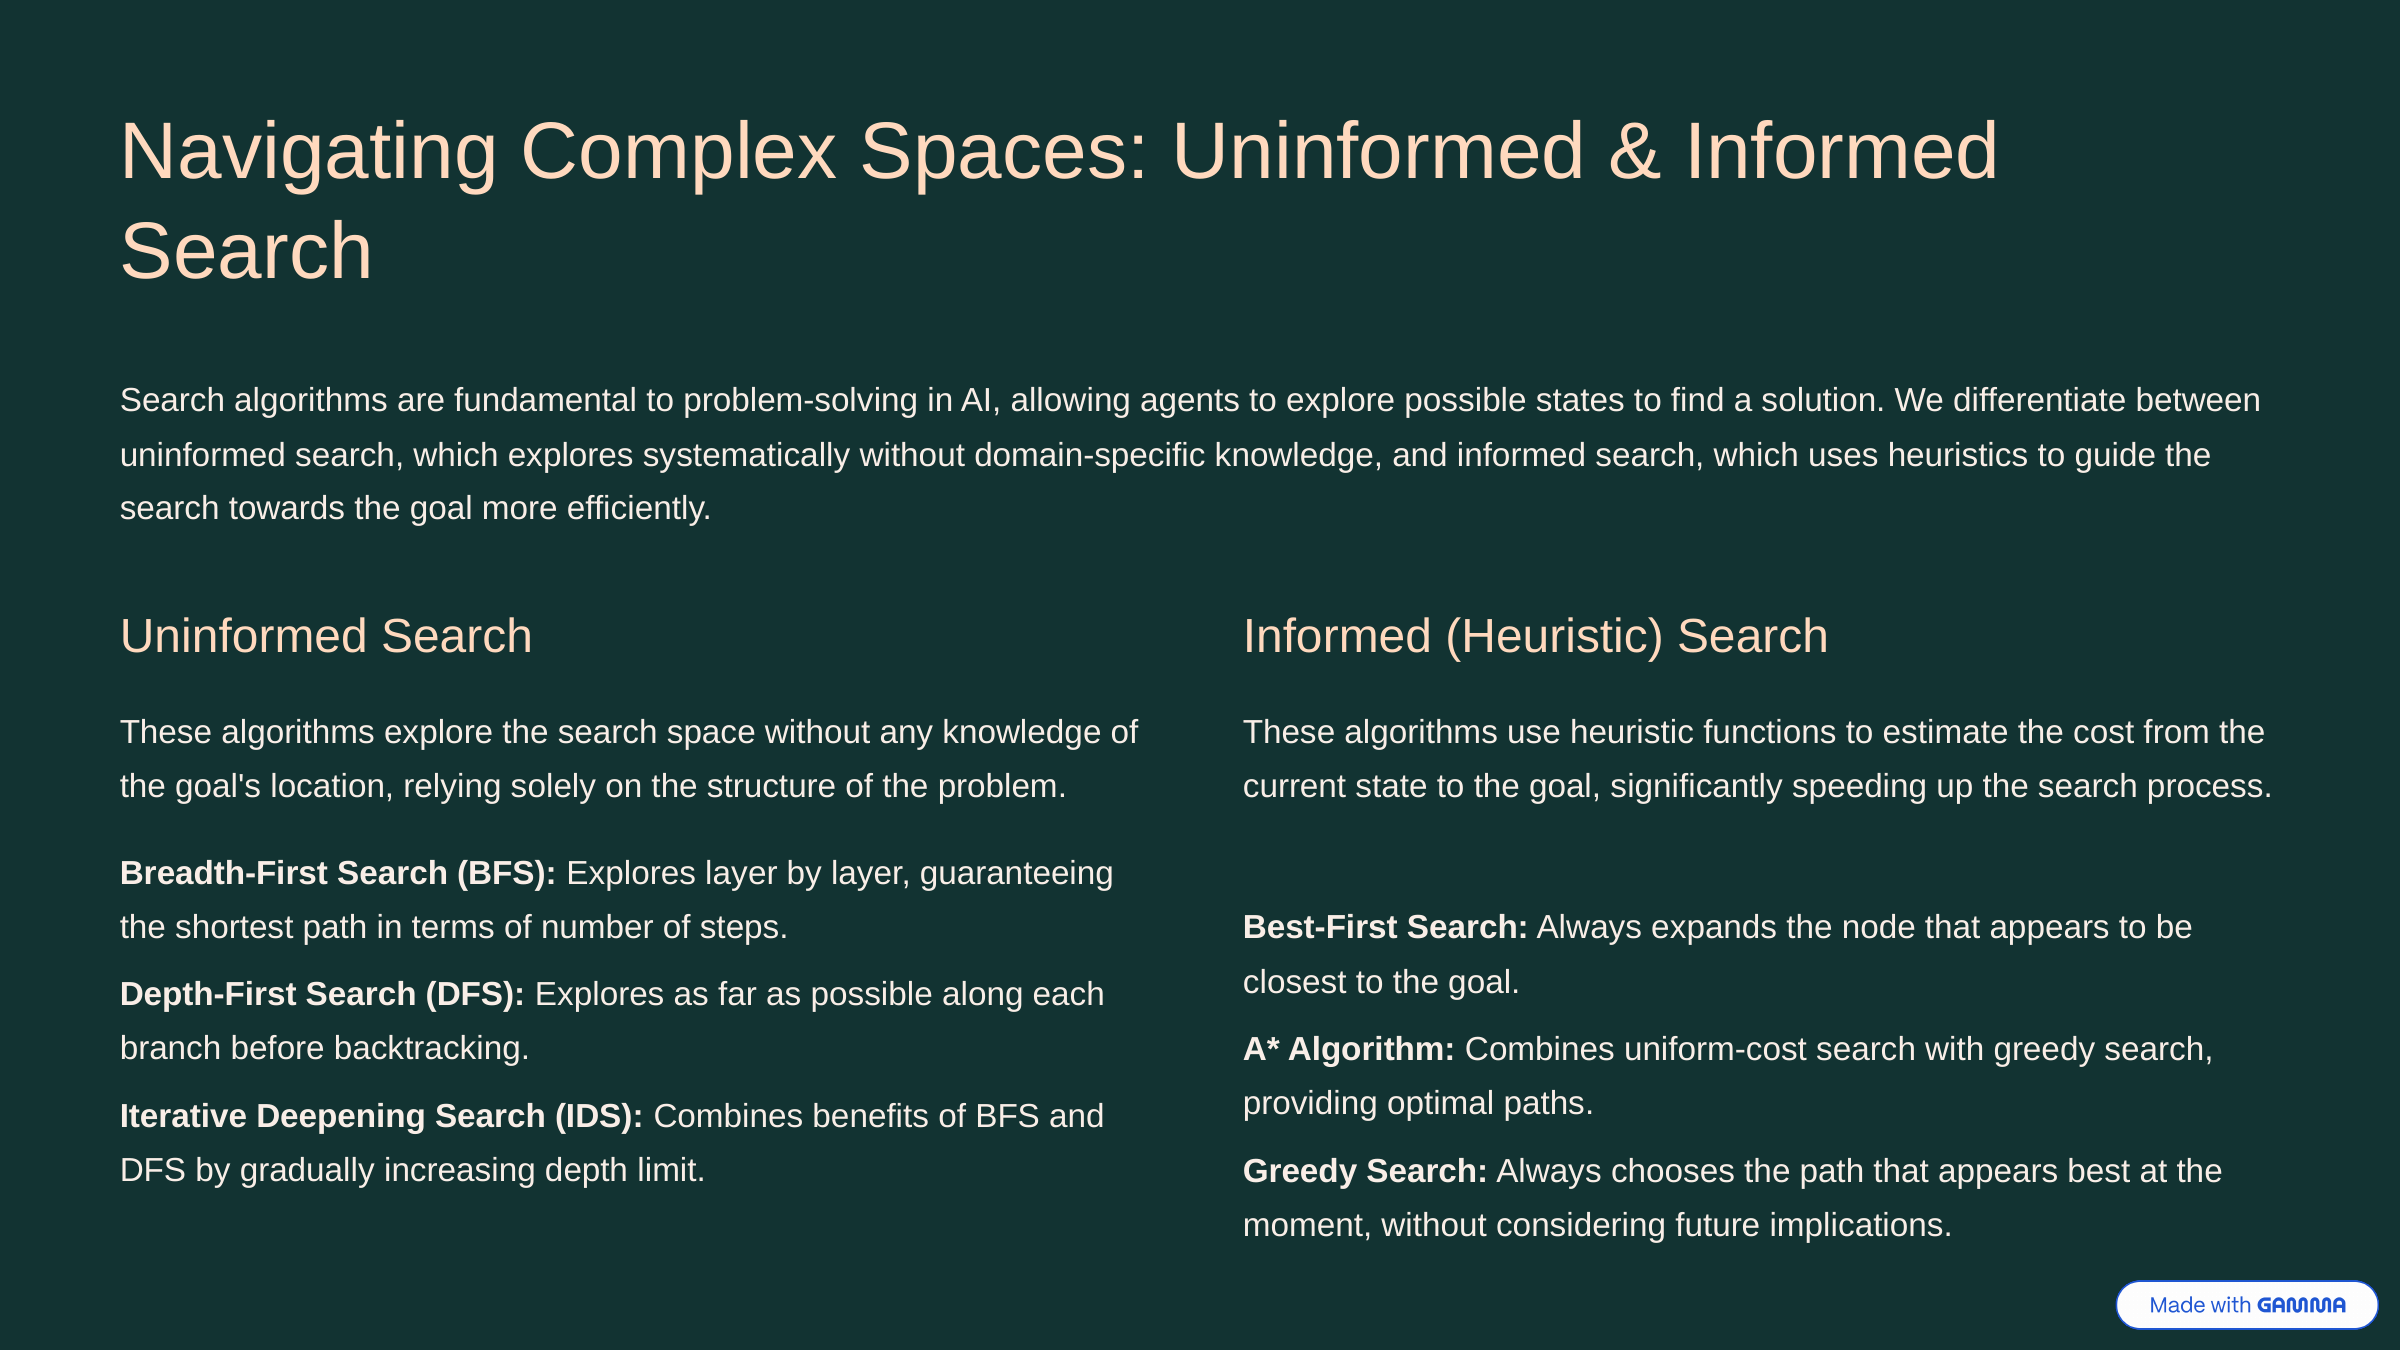

Navigating Complex Spaces: Uninformed & Informed Search
Search algorithms are fundamental to problem-solving in AI, allowing agents to explore possible states to find a solution. We differentiate between uninformed search, which explores systematically without domain-specific knowledge, and informed search, which uses heuristics to guide the search towards the goal more efficiently.
Uninformed Search
Informed (Heuristic) Search
These algorithms explore the search space without any knowledge of the goal's location, relying solely on the structure of the problem.
These algorithms use heuristic functions to estimate the cost from the current state to the goal, significantly speeding up the search process.
Breadth-First Search (BFS): Explores layer by layer, guaranteeing the shortest path in terms of number of steps.
Best-First Search: Always expands the node that appears to be closest to the goal.
Depth-First Search (DFS): Explores as far as possible along each branch before backtracking.
A* Algorithm: Combines uniform-cost search with greedy search, providing optimal paths.
Iterative Deepening Search (IDS): Combines benefits of BFS and DFS by gradually increasing depth limit.
Greedy Search: Always chooses the path that appears best at the moment, without considering future implications.